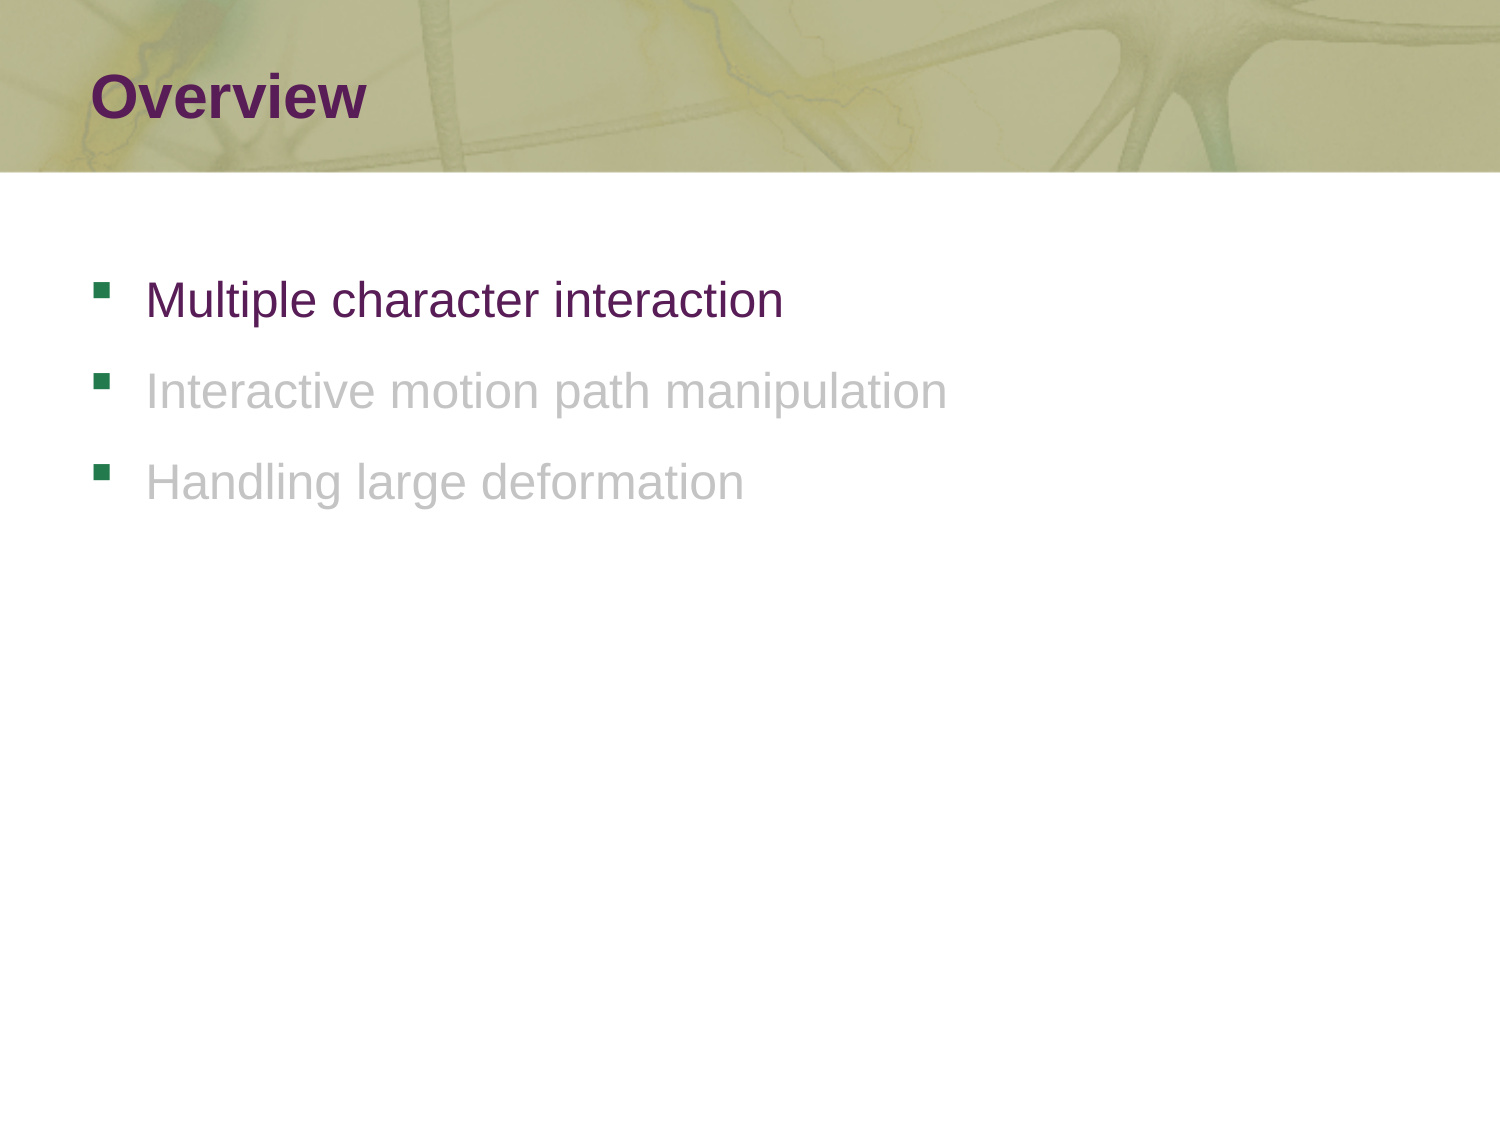

Overview
Multiple character interaction
Interactive motion path manipulation
Handling large deformation